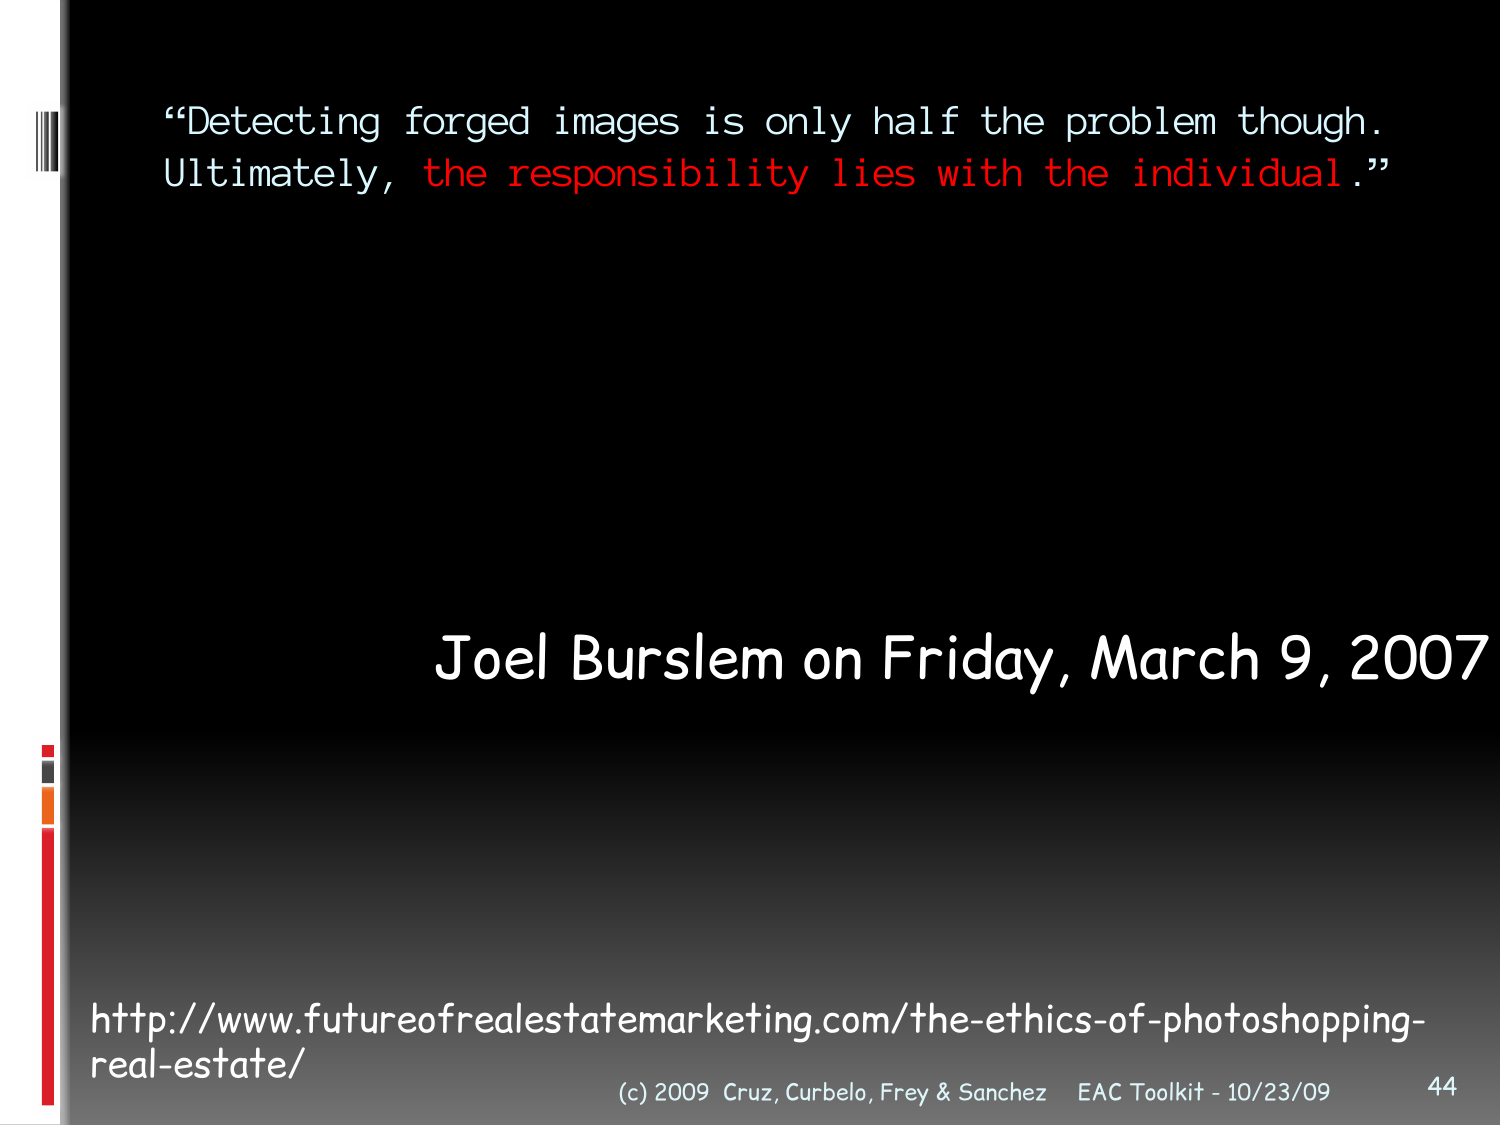

# “Detecting forged images is only half the problem though. Ultimately, the responsibility lies with the individual.”
Joel Burslem on Friday, March 9, 2007
http://www.futureofrealestatemarketing.com/the-ethics-of-photoshopping-real-estate/
(c) 2009  Cruz, Curbelo, Frey & Sanchez
EAC Toolkit - 10/23/09
44